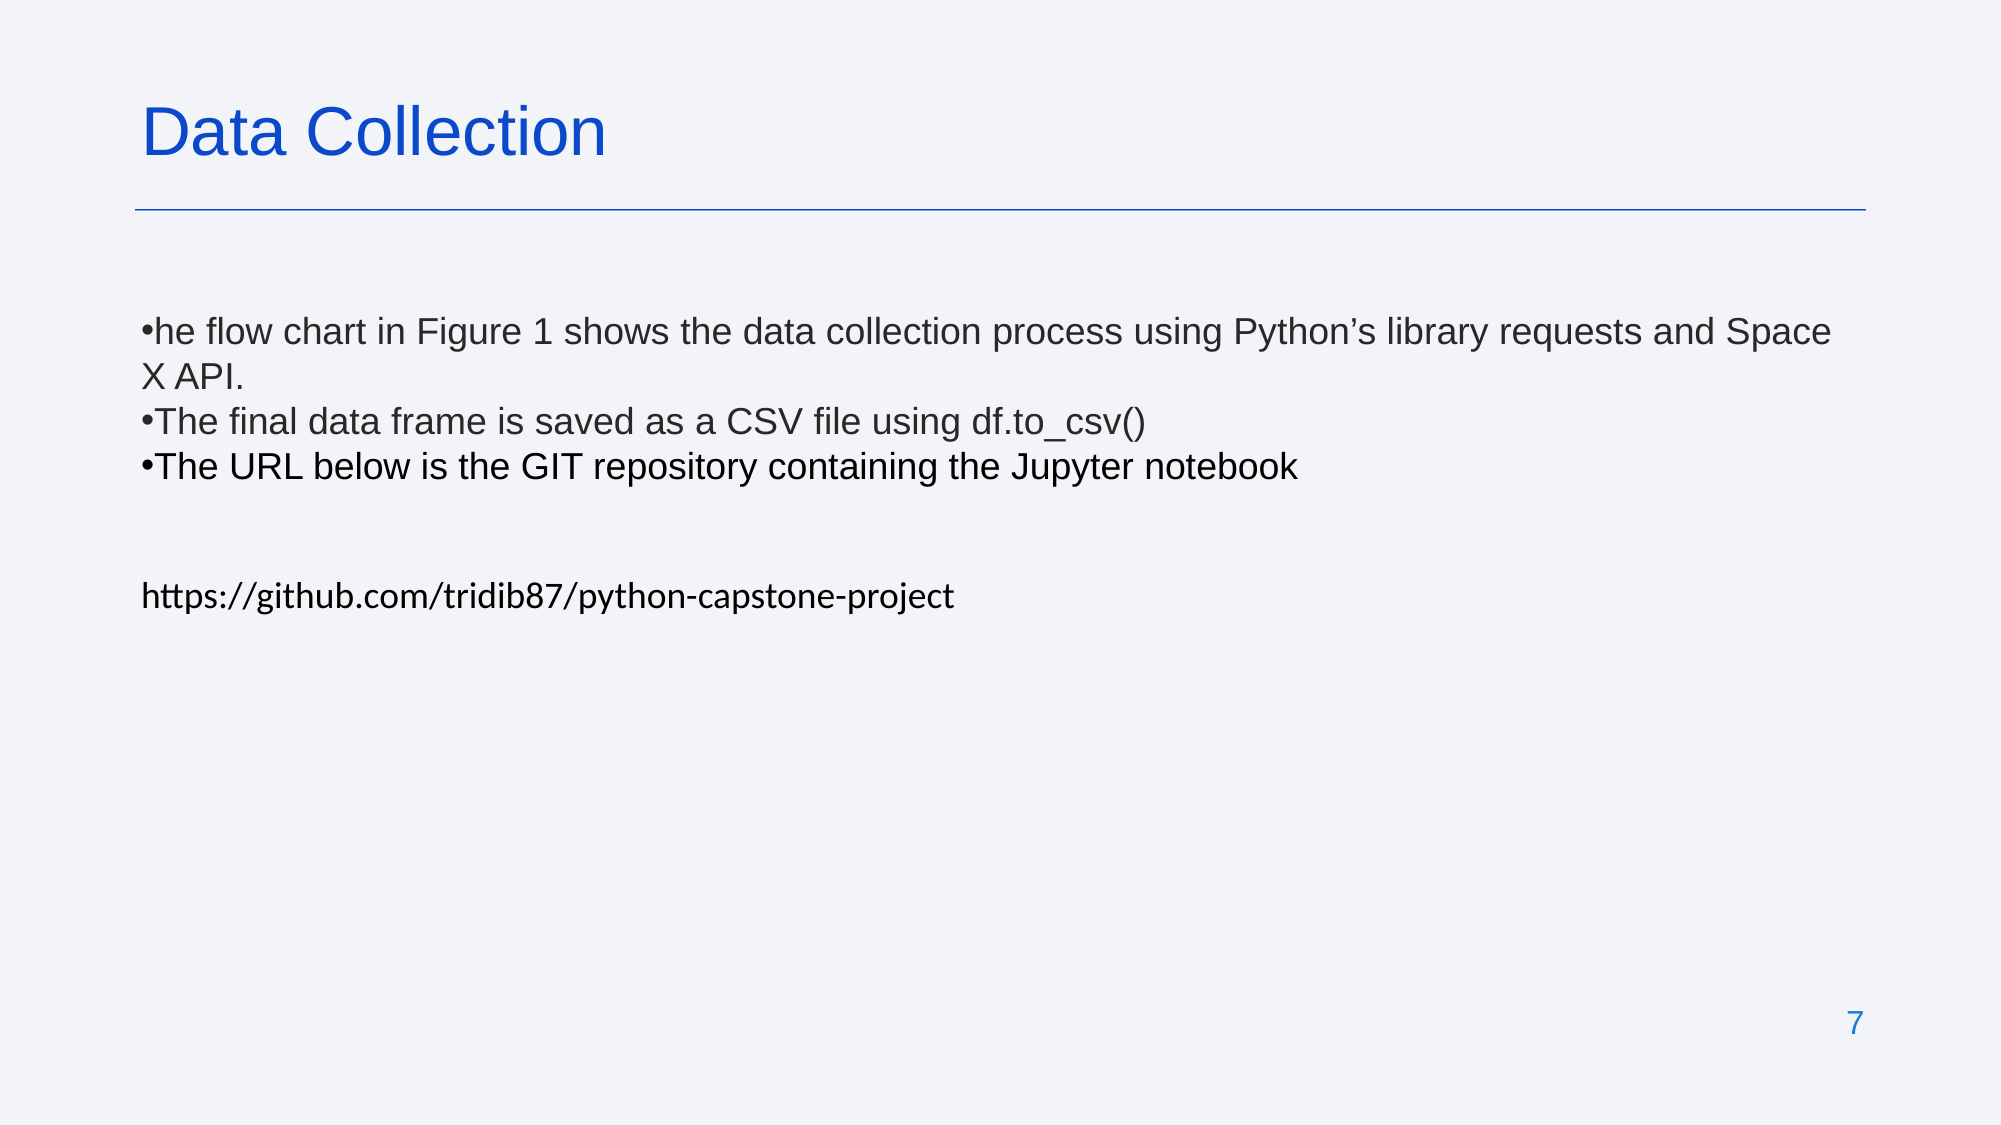

Data Collection
he flow chart in Figure 1 shows the data collection process using Python’s library requests and Space X API.
The final data frame is saved as a CSV file using df.to_csv()
The URL below is the GIT repository containing the Jupyter notebook

https://github.com/tridib87/python-capstone-project
7